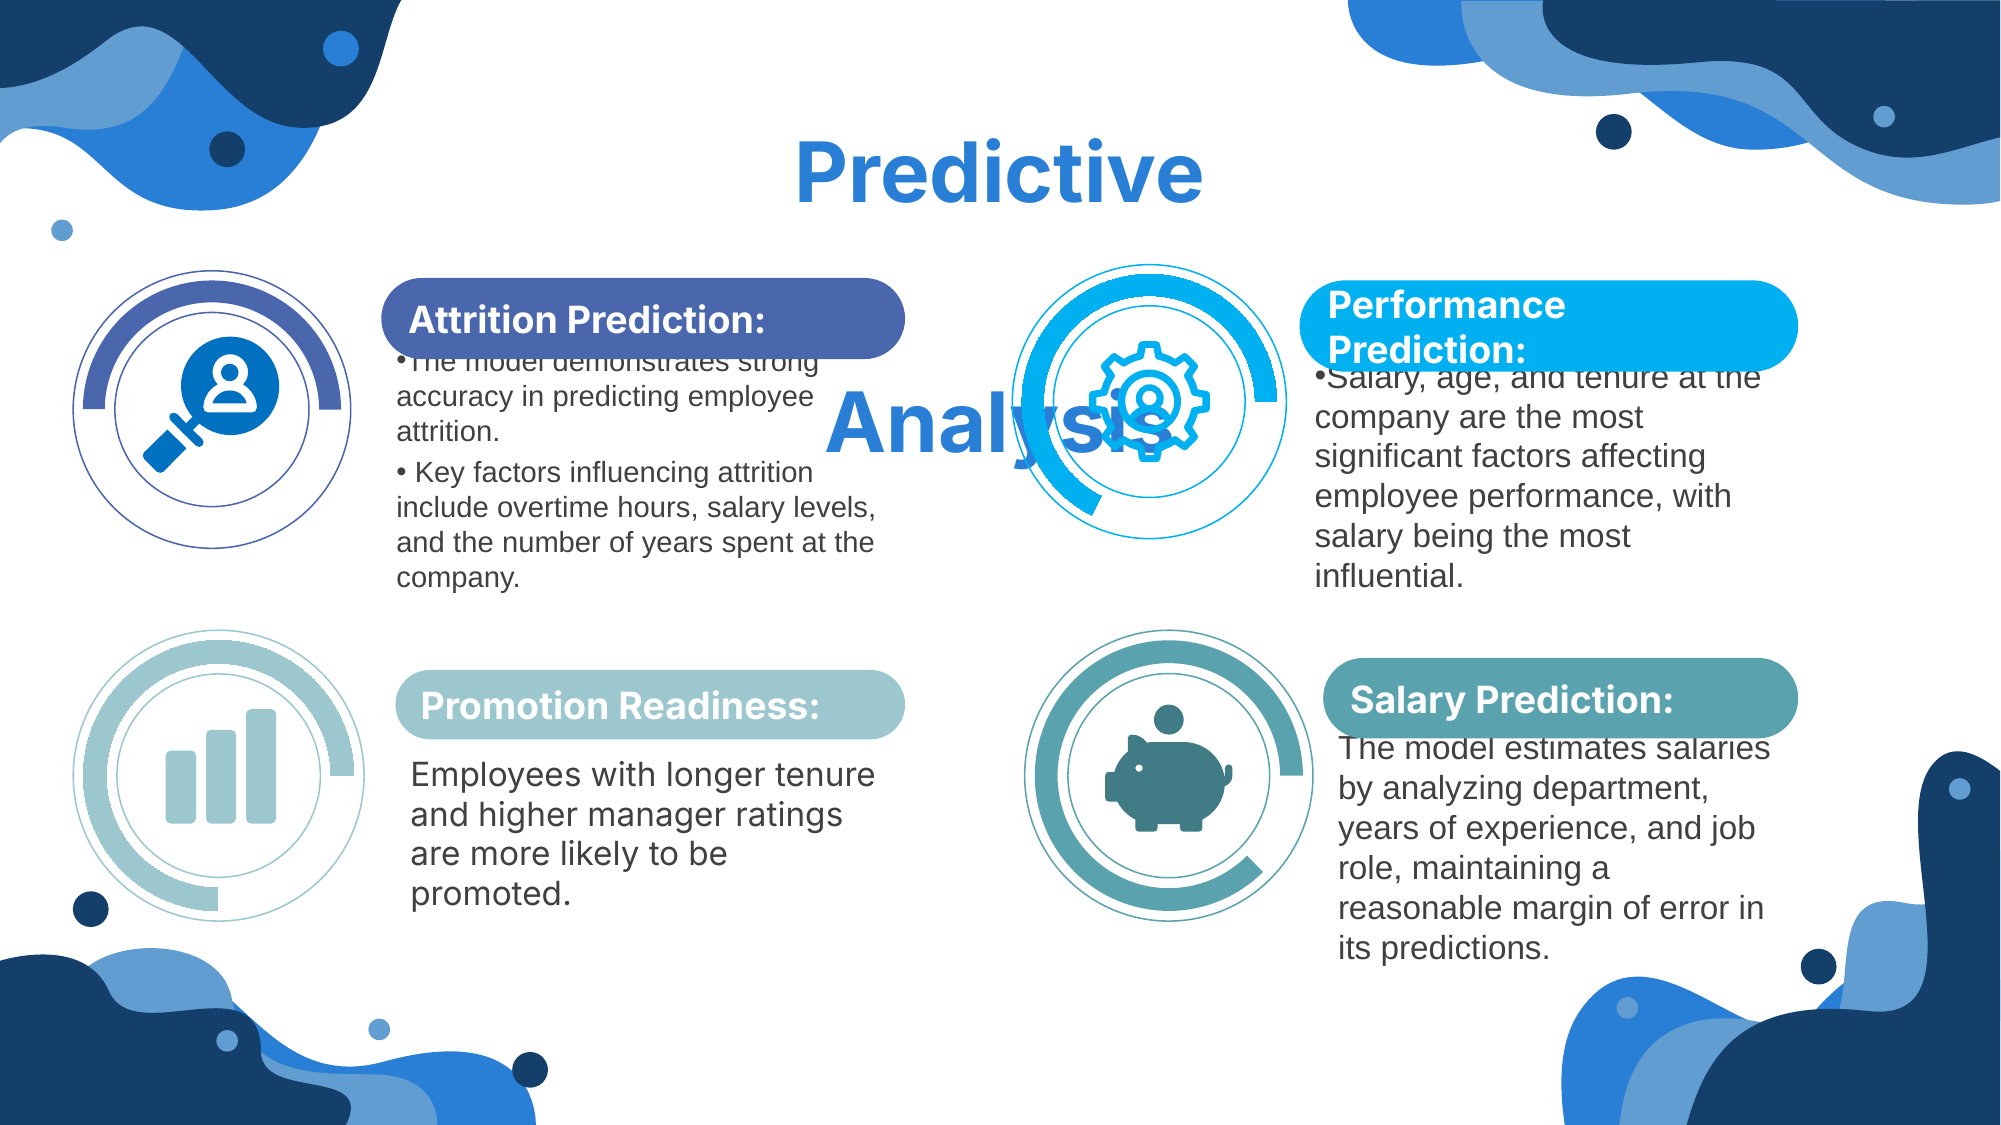

Predictive Analysis

Attrition Prediction:
The model demonstrates strong accuracy in predicting employee attrition.
 Key factors influencing attrition include overtime hours, salary levels, and the number of years spent at the company.
Performance Prediction:
Salary, age, and tenure at the company are the most significant factors affecting employee performance, with salary being the most influential.

Salary Prediction:
The model estimates salaries by analyzing department, years of experience, and job role, maintaining a reasonable margin of error in its predictions.
Promotion Readiness:
Employees with longer tenure and higher manager ratings are more likely to be promoted.